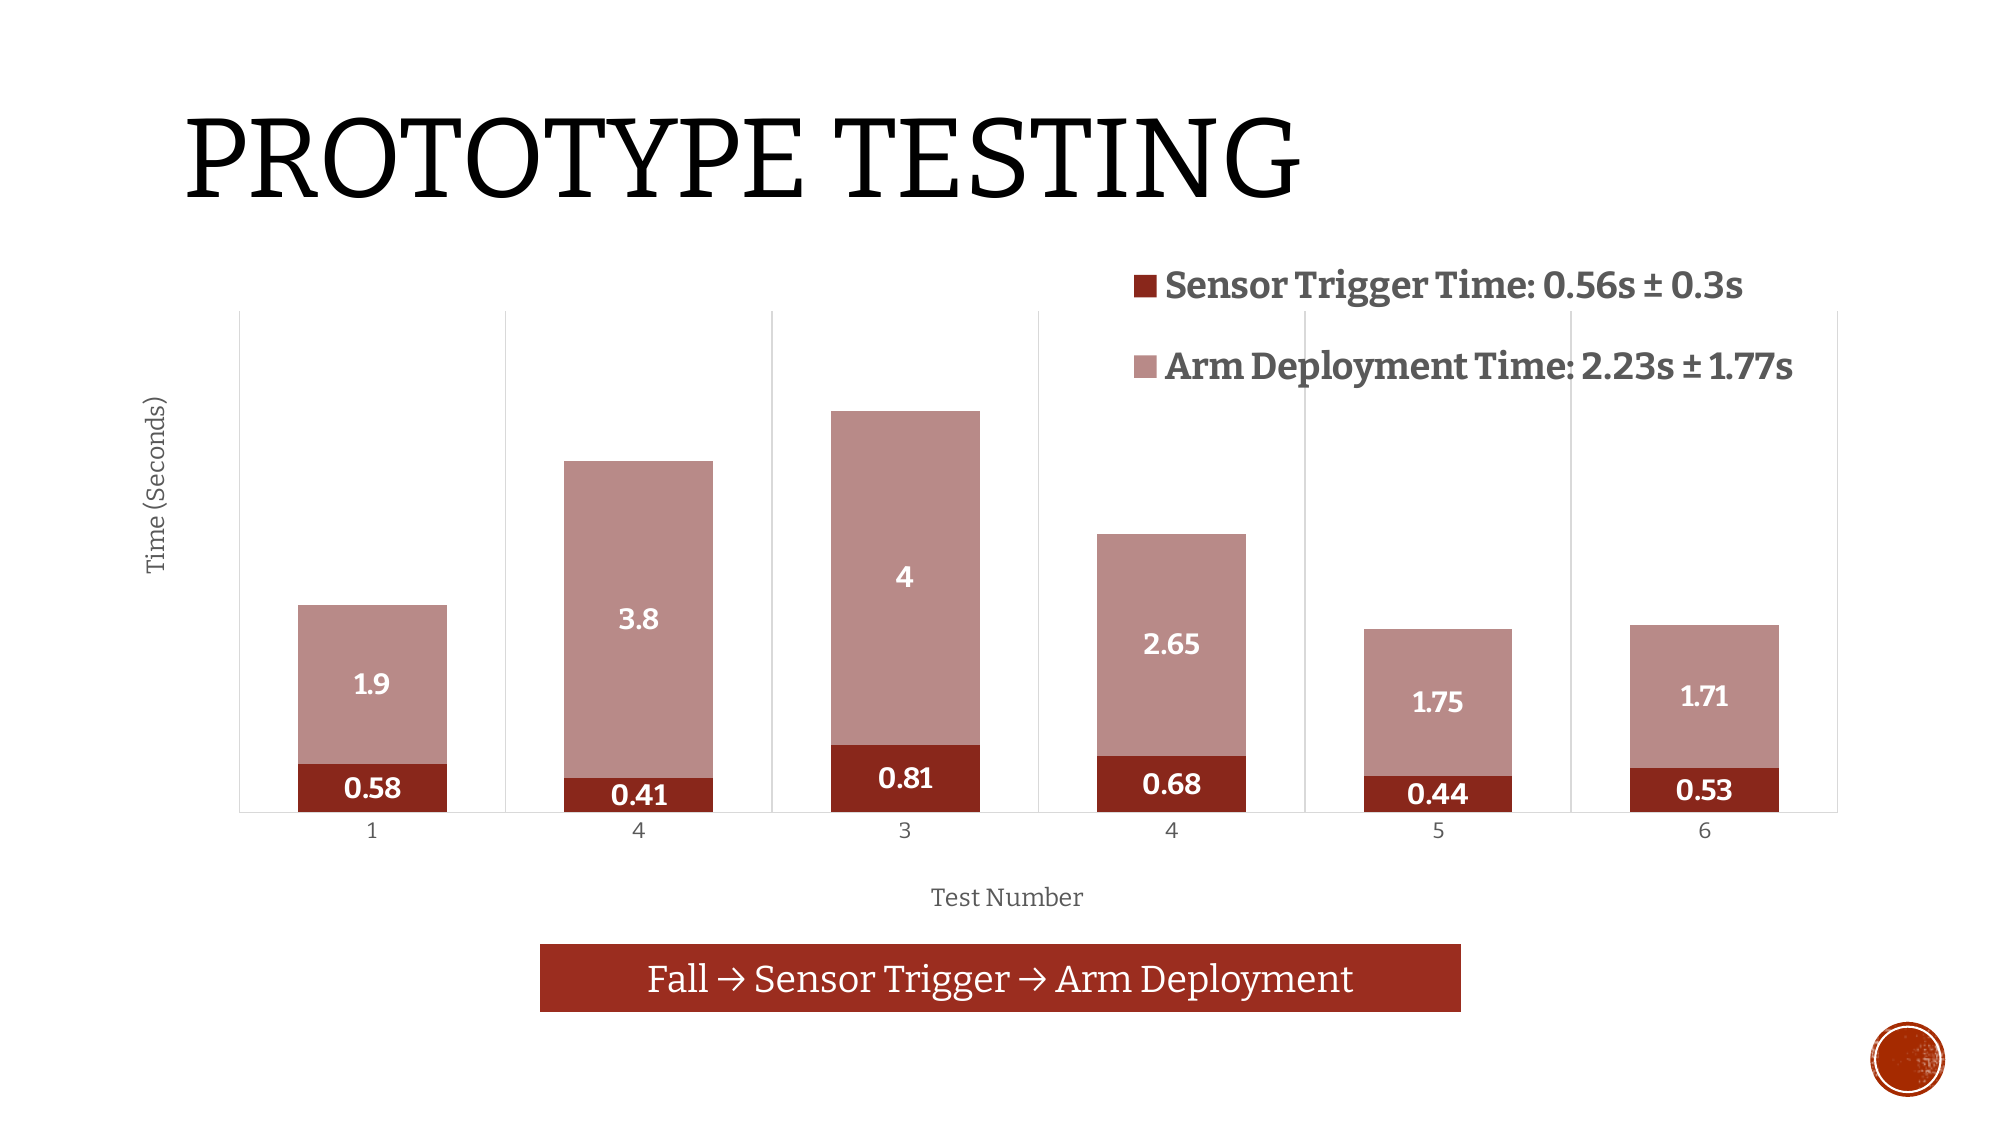

# Prototype Testing

### Chart

| Category | Sensor Trigger Time: 0.56s ± 0.3s | Arm Deployment Time: 2.23s ± 1.77s |
|---|---|---|
| 1 | 0.58 | 1.9 |
| 4 | 0.41 | 3.8 |
| 3 | 0.81 | 4.0 |
| 4 | 0.68 | 2.65 |
| 5 | 0.44 | 1.75 |
| 6 | 0.53 | 1.71 |
Fall → Sensor Trigger → Arm Deployment